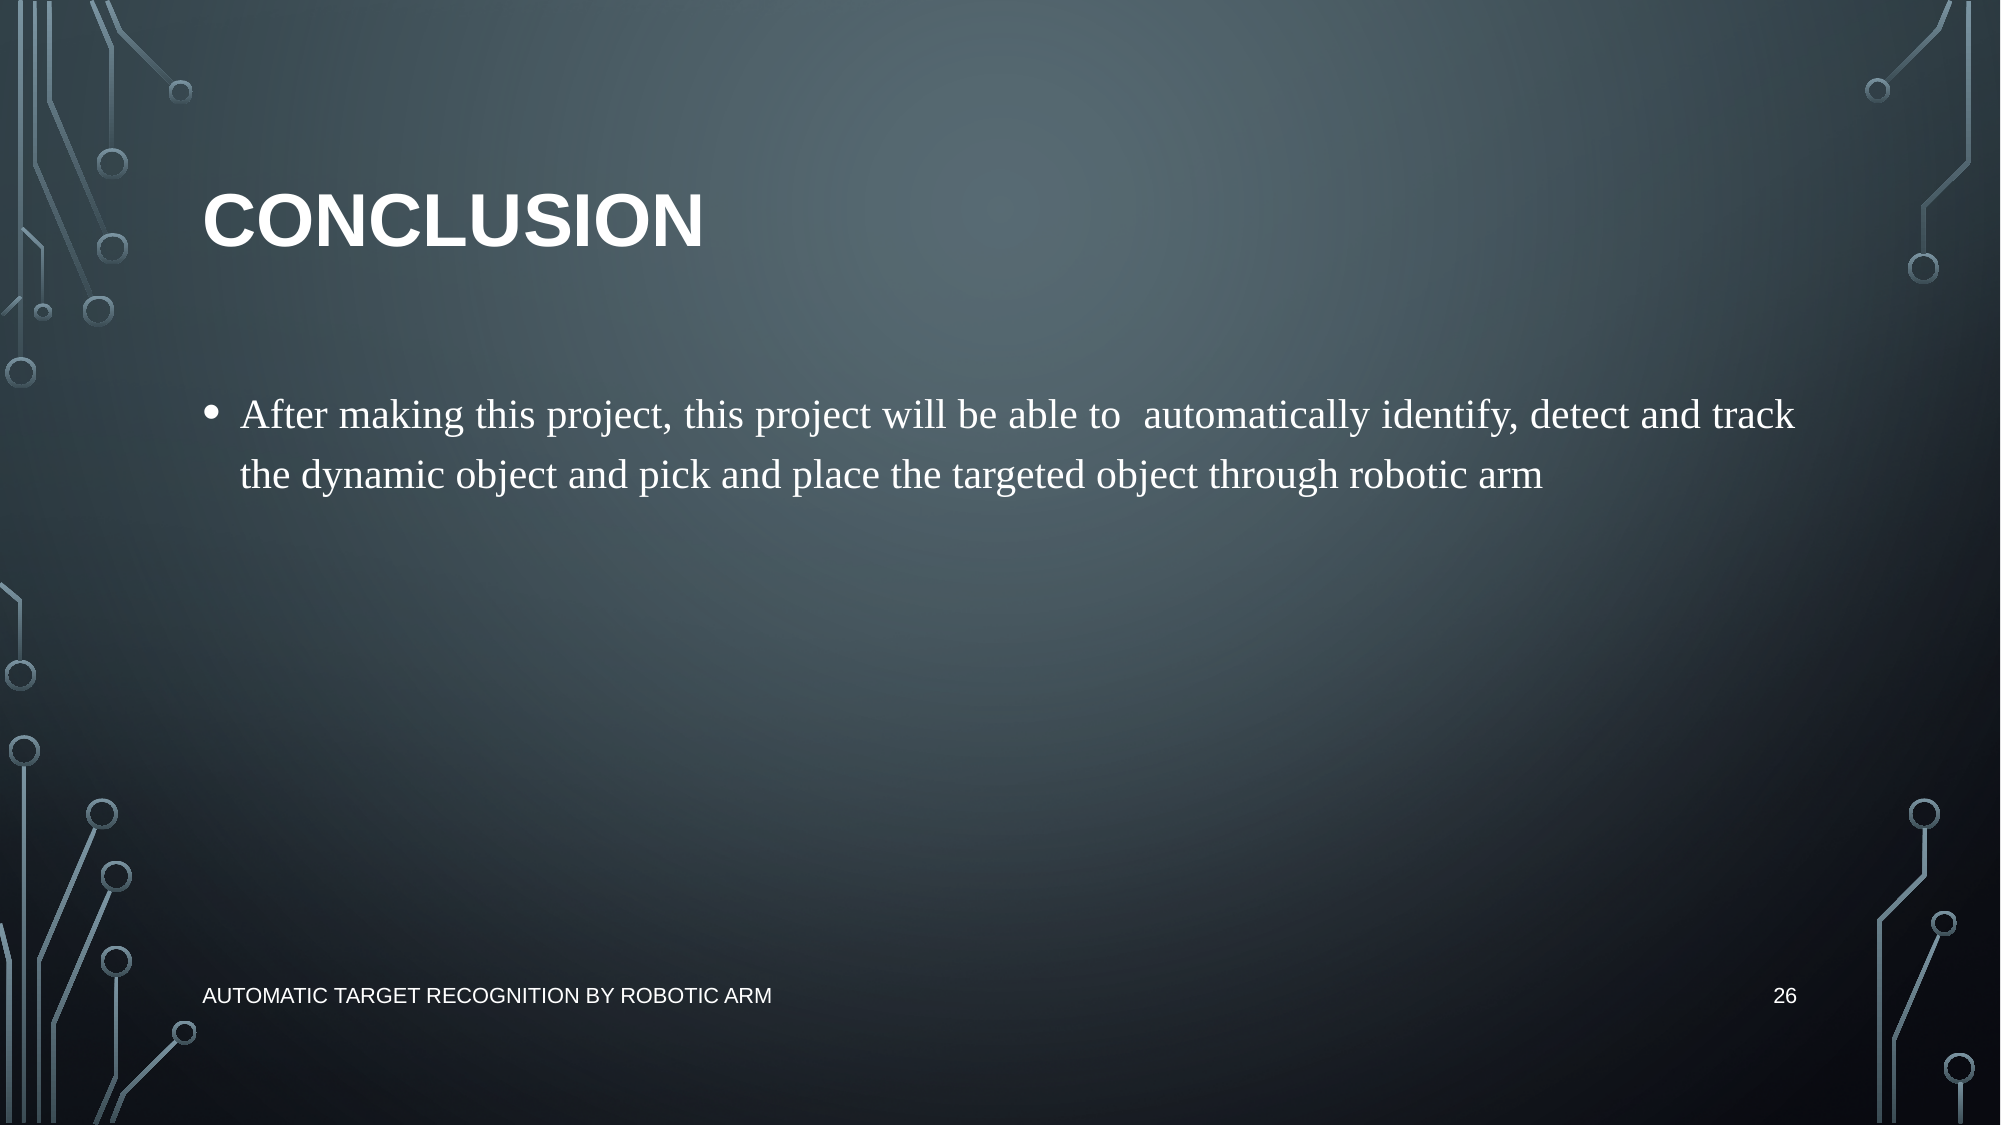

# Conclusion
After making this project, this project will be able to  automatically identify, detect and track the dynamic object and pick and place the targeted object through robotic arm

26
Automatic Target Recognition by Robotic Arm